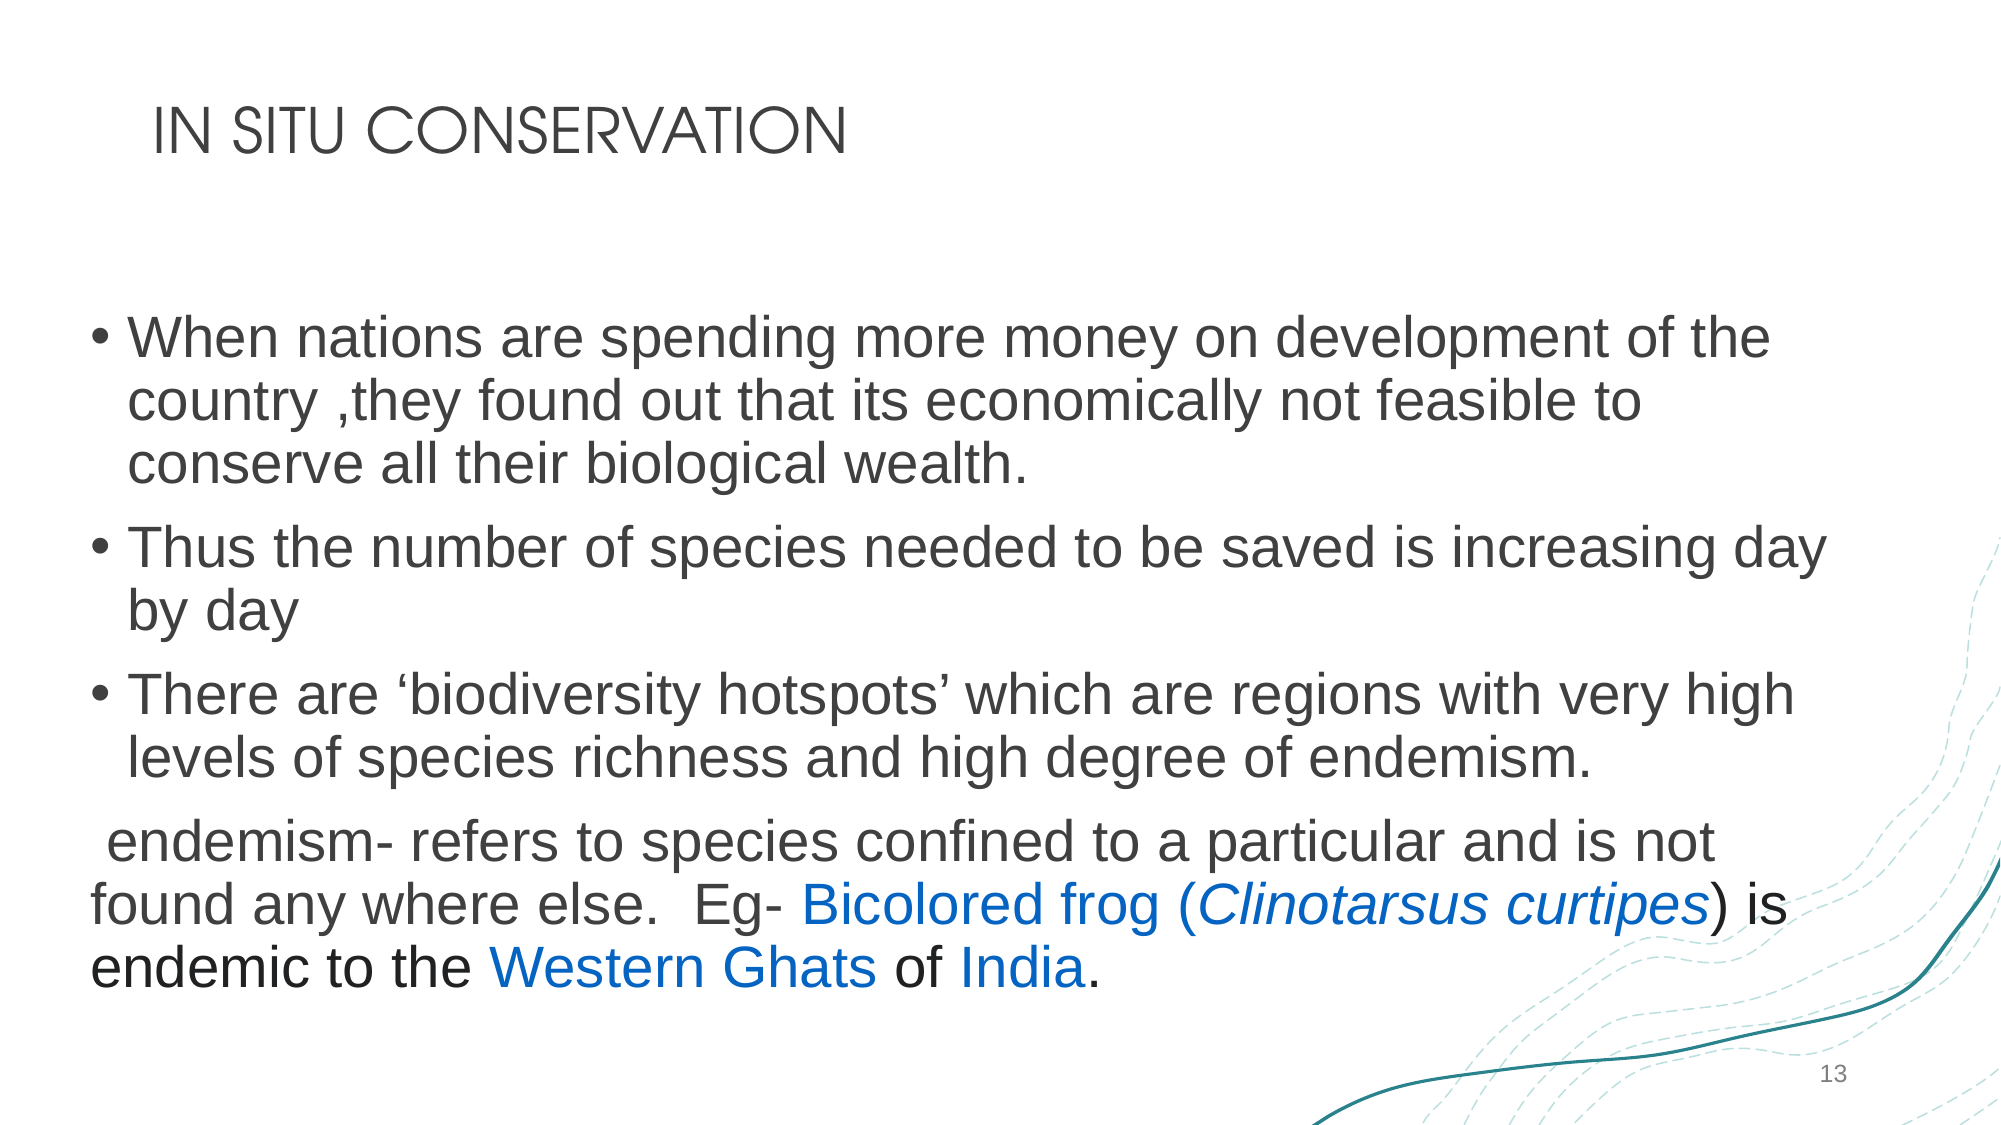

# IN SITU CONSERVATION
When nations are spending more money on development of the country ,they found out that its economically not feasible to conserve all their biological wealth.
Thus the number of species needed to be saved is increasing day by day
There are ‘biodiversity hotspots’ which are regions with very high levels of species richness and high degree of endemism.
 endemism- refers to species confined to a particular and is not found any where else.  Eg- Bicolored frog (Clinotarsus curtipes) is endemic to the Western Ghats of India.
13